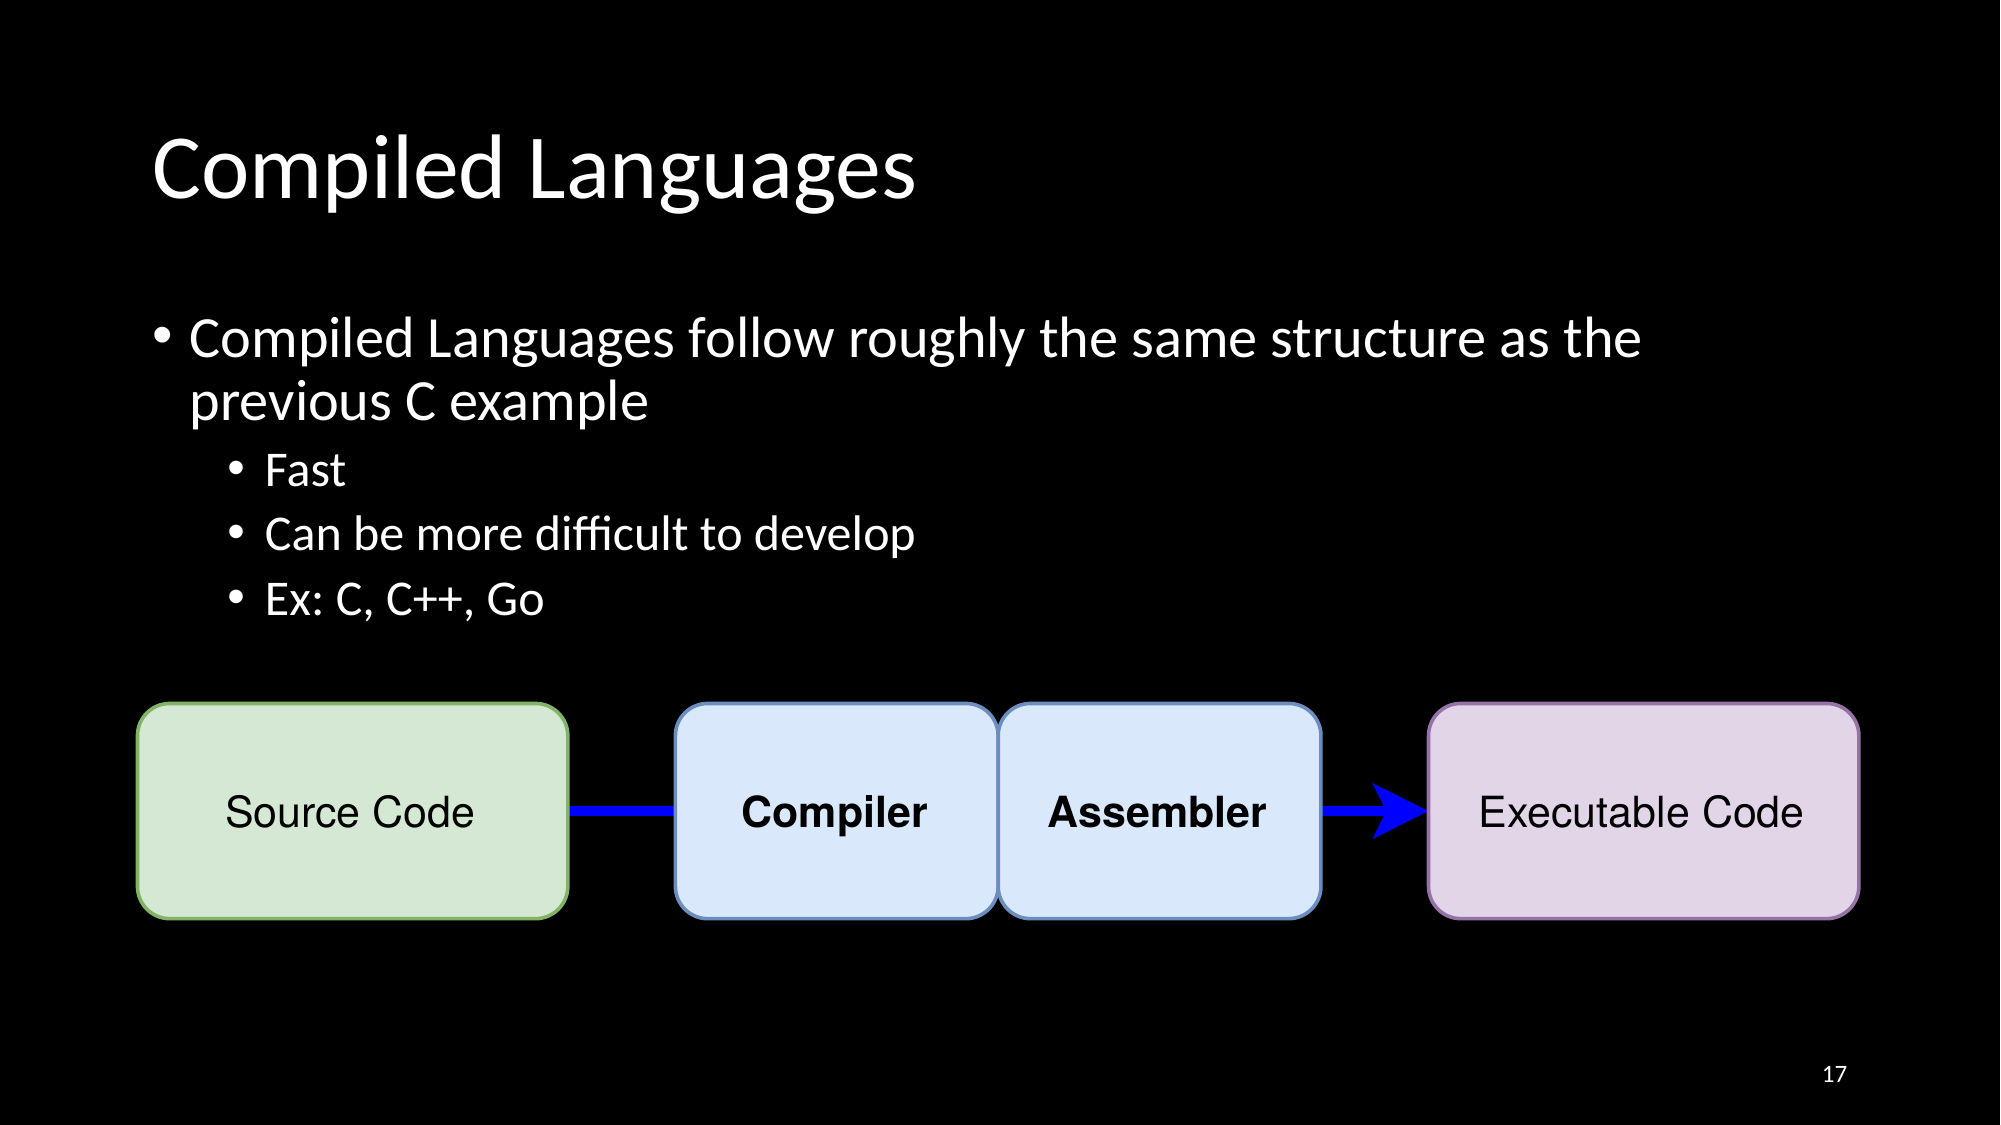

# Compiled Languages
Compiled Languages follow roughly the same structure as the previous C example
Fast
Can be more difficult to develop
Ex: C, C++, Go

Source Code
Compiler
Assembler
Executable Code

17